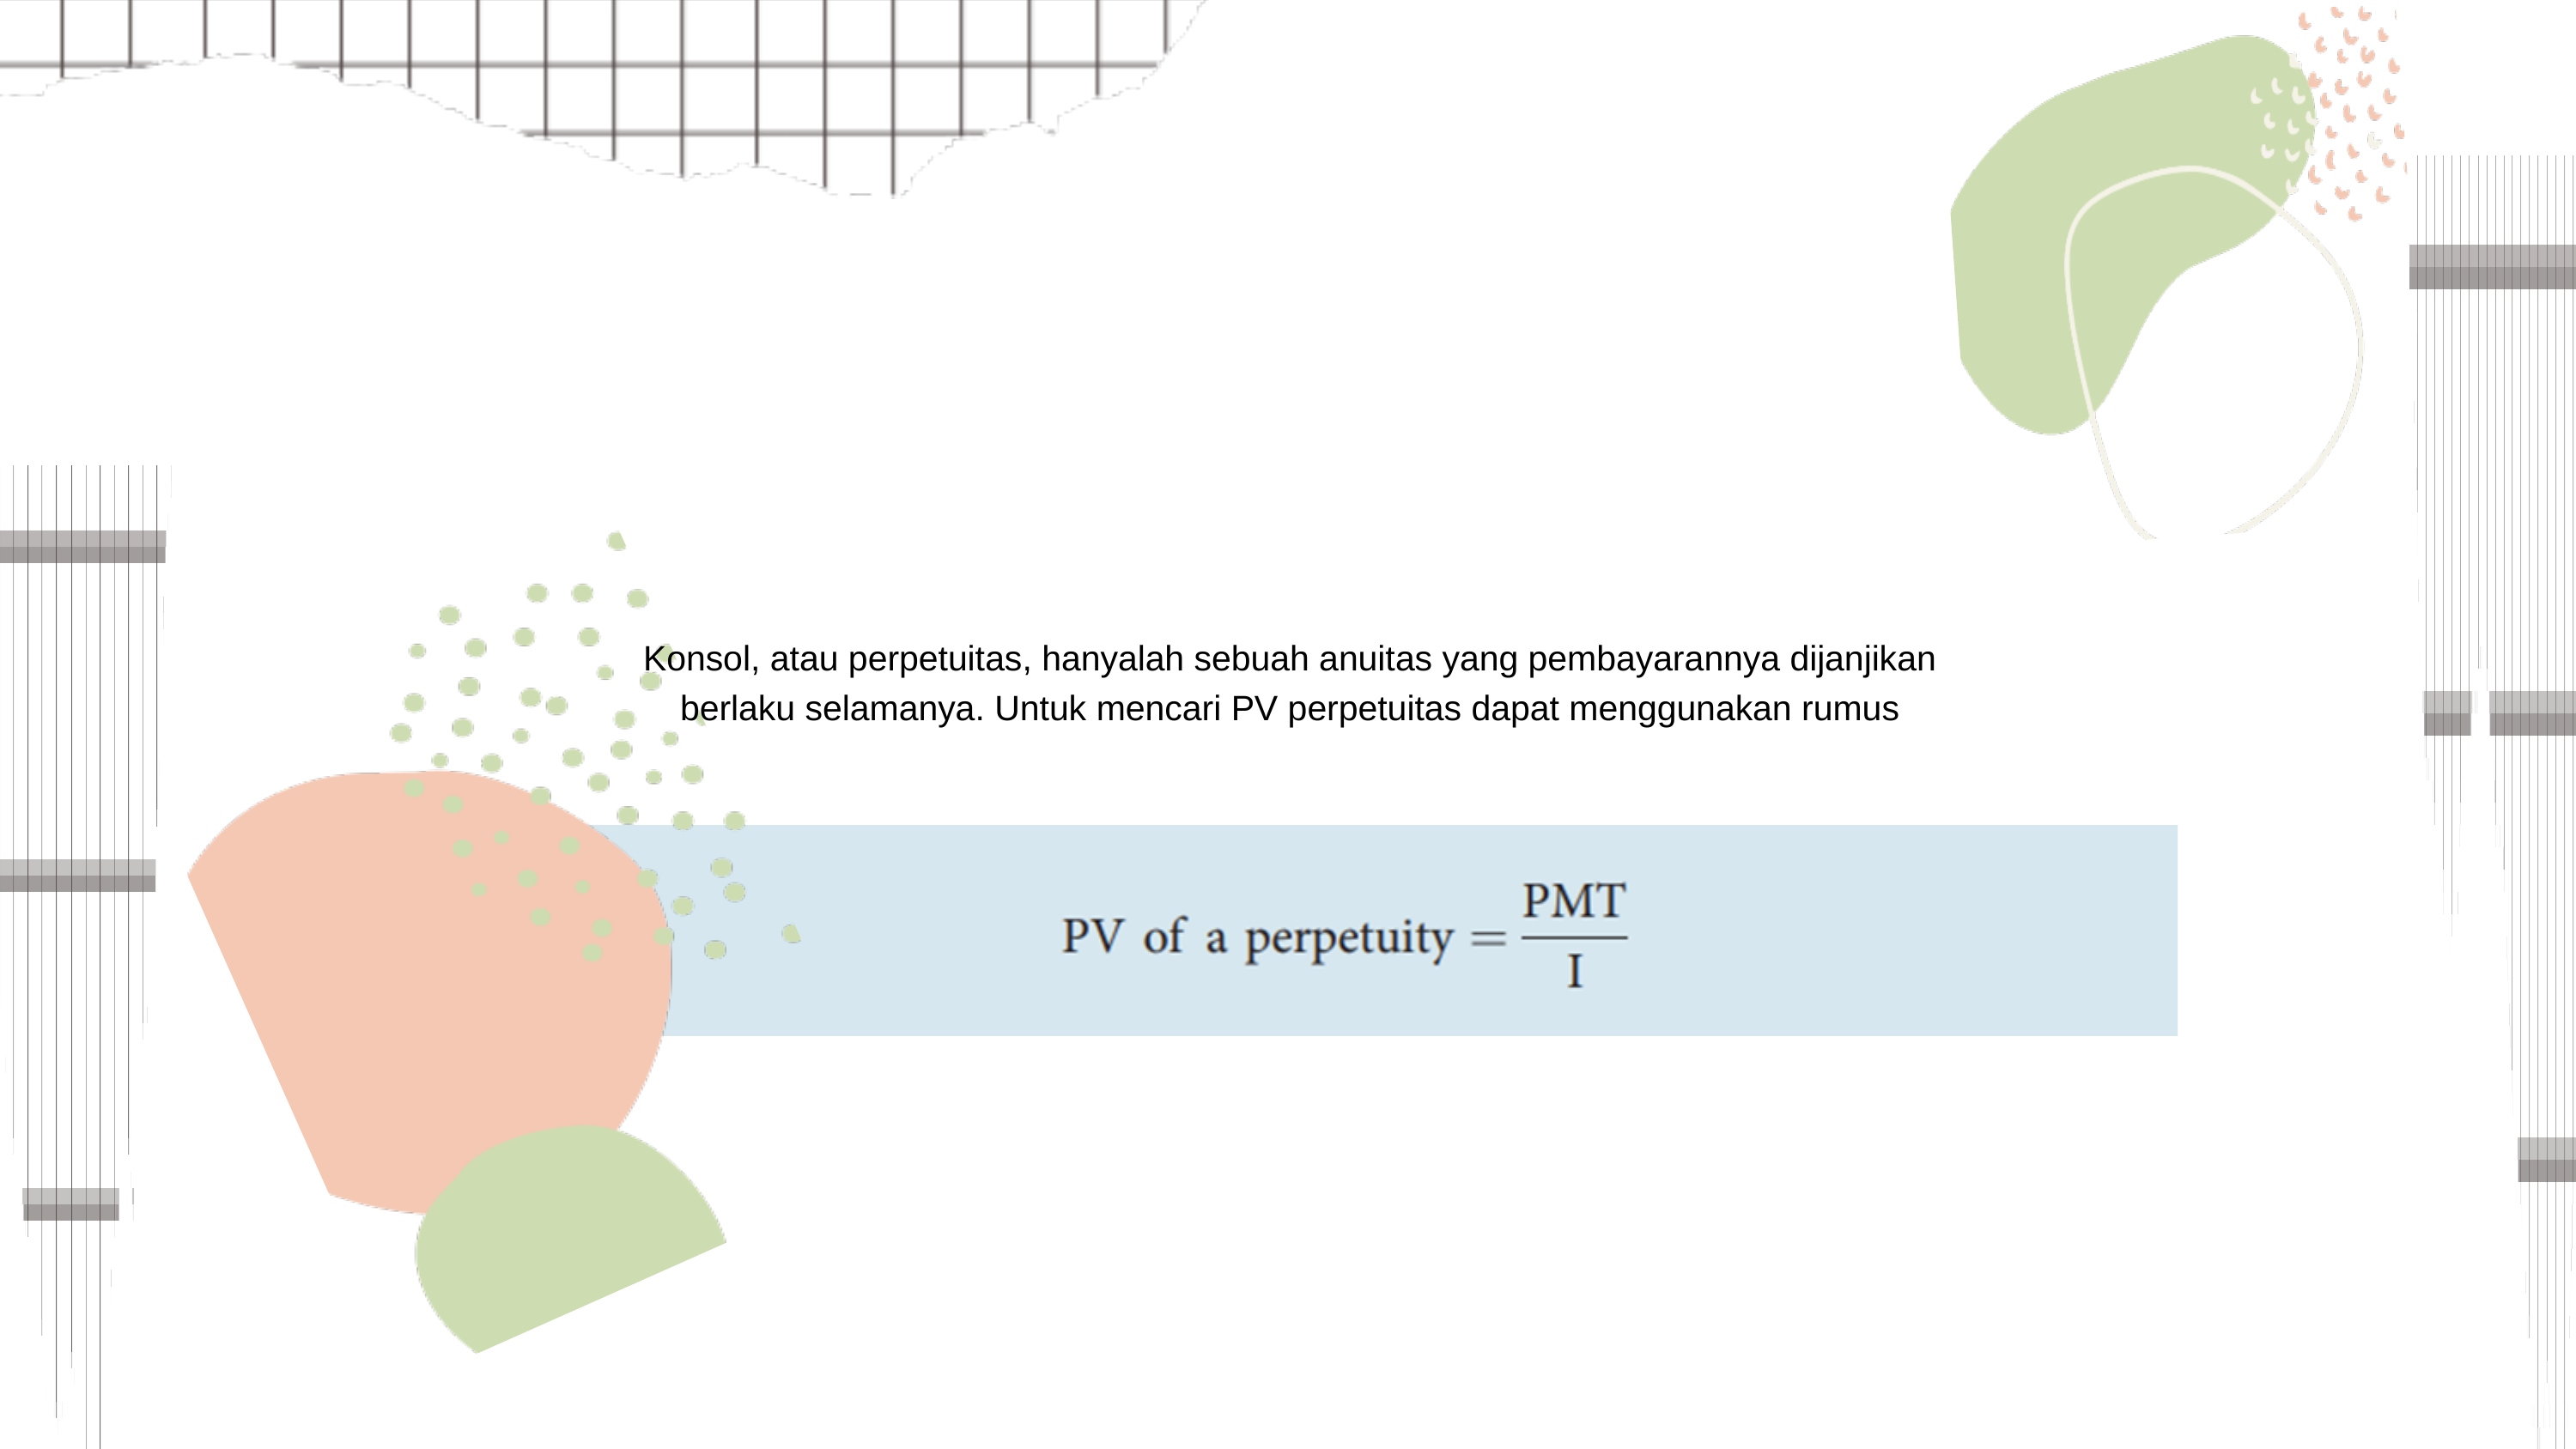

Konsol, atau perpetuitas, hanyalah sebuah anuitas yang pembayarannya dijanjikan berlaku selamanya. Untuk mencari PV perpetuitas dapat menggunakan rumus